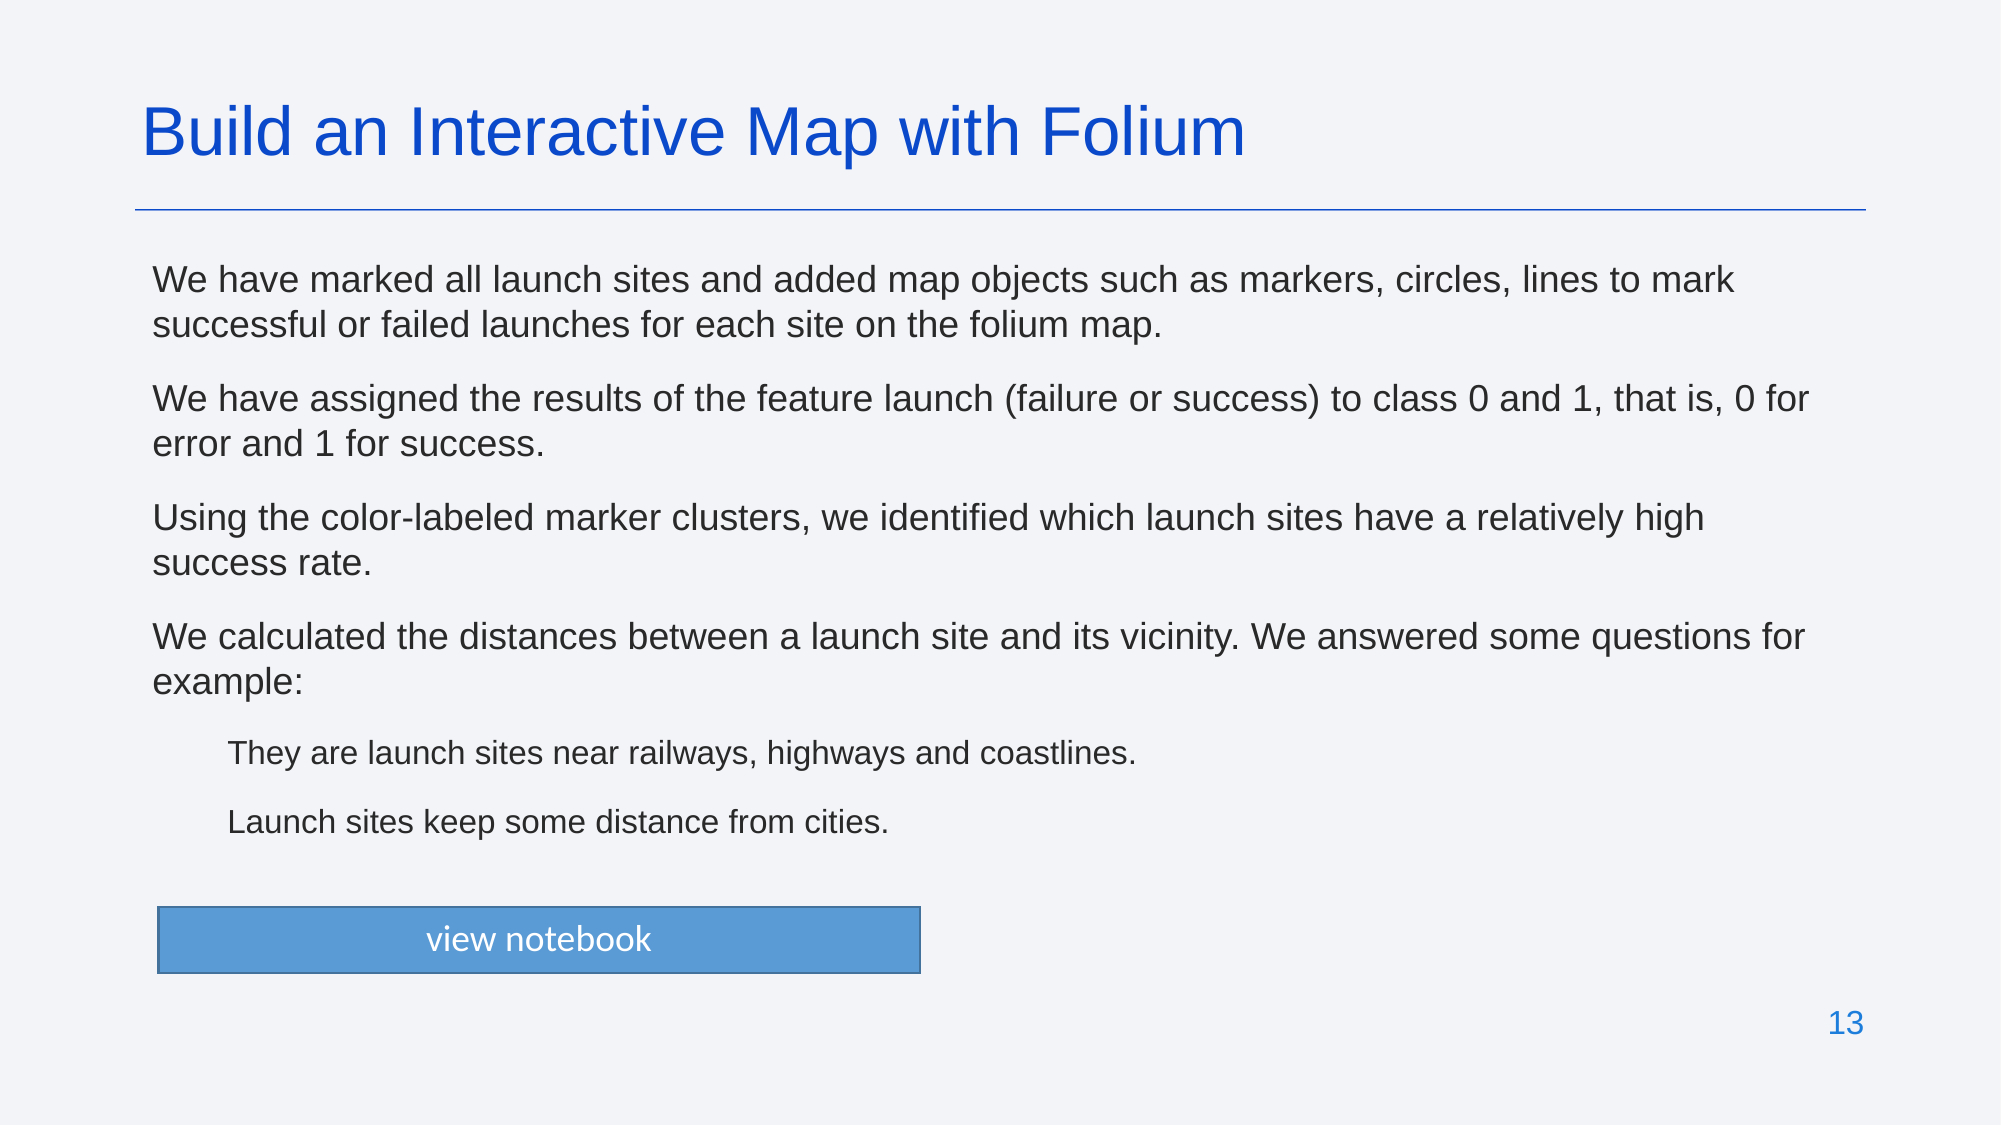

Build an Interactive Map with Folium
We have marked all launch sites and added map objects such as markers, circles, lines to mark successful or failed launches for each site on the folium map.
We have assigned the results of the feature launch (failure or success) to class 0 and 1, that is, 0 for error and 1 for success.
Using the color-labeled marker clusters, we identified which launch sites have a relatively high success rate.
We calculated the distances between a launch site and its vicinity. We answered some questions for example:
They are launch sites near railways, highways and coastlines.
Launch sites keep some distance from cities.

view notebook
13